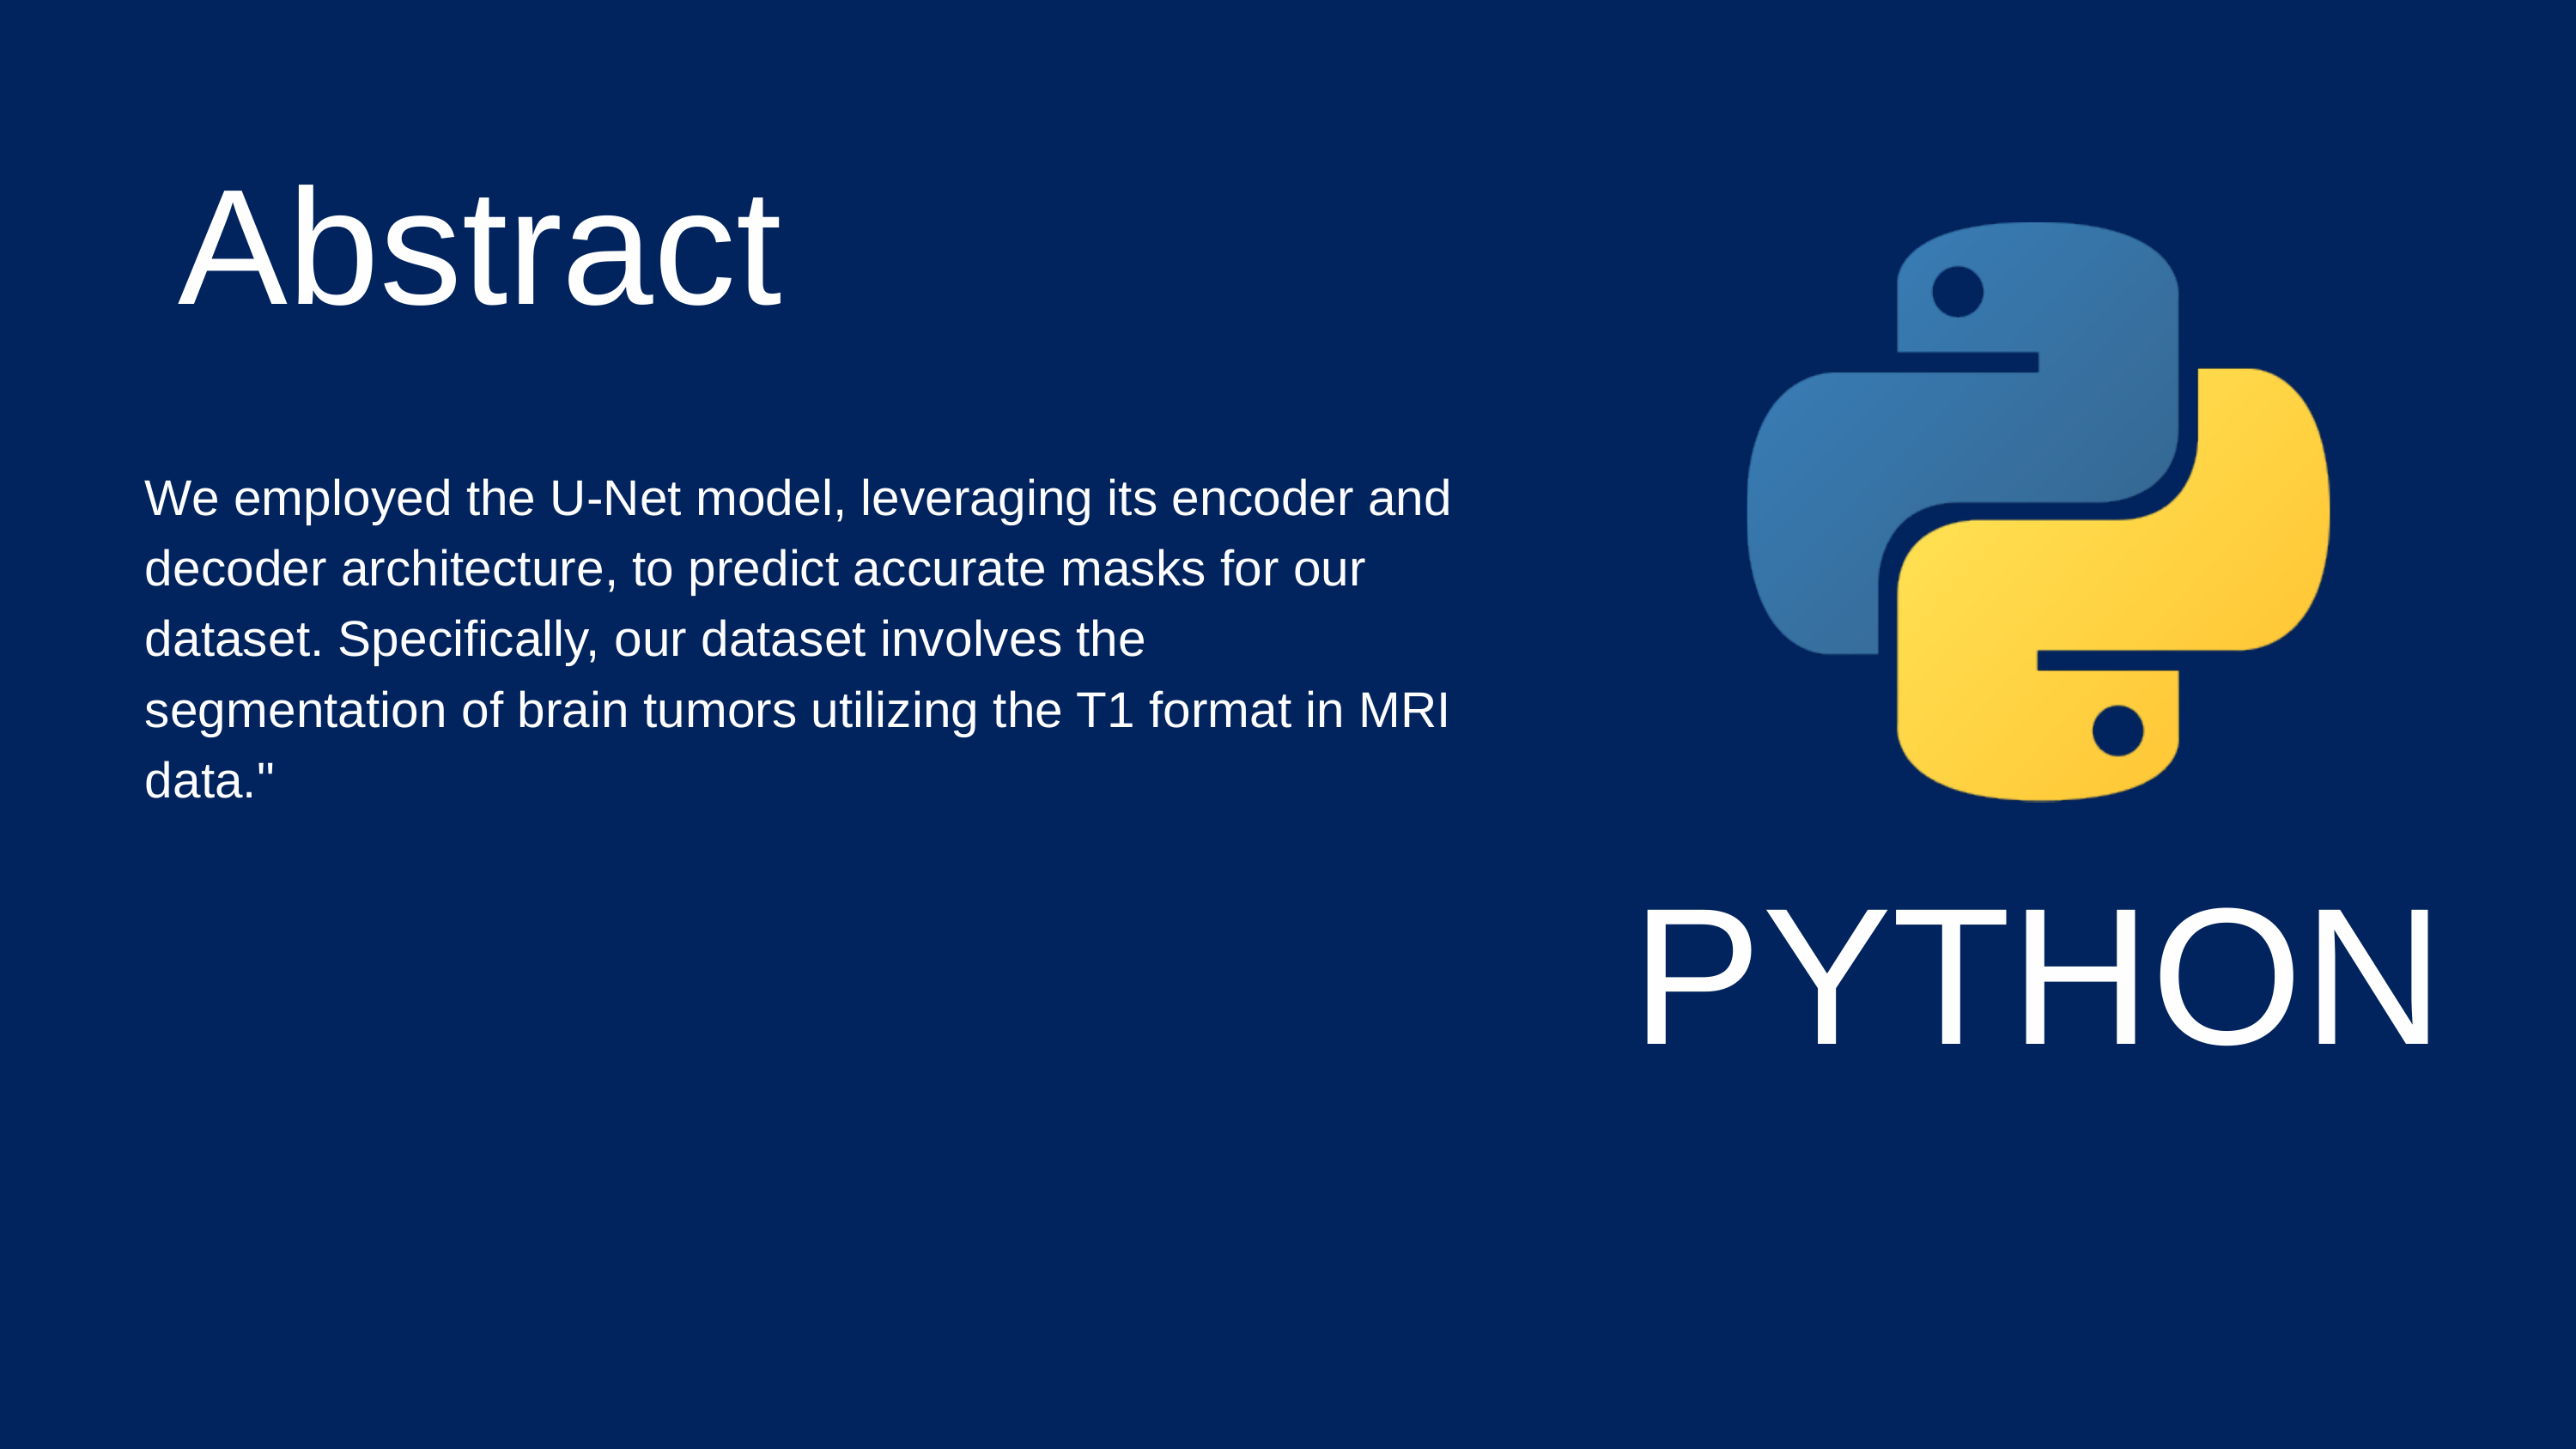

Abstract

We employed the U-Net model, leveraging its encoder and decoder architecture, to predict accurate masks for our dataset. Specifically, our dataset involves the segmentation of brain tumors utilizing the T1 format in MRI data."
PYTHON